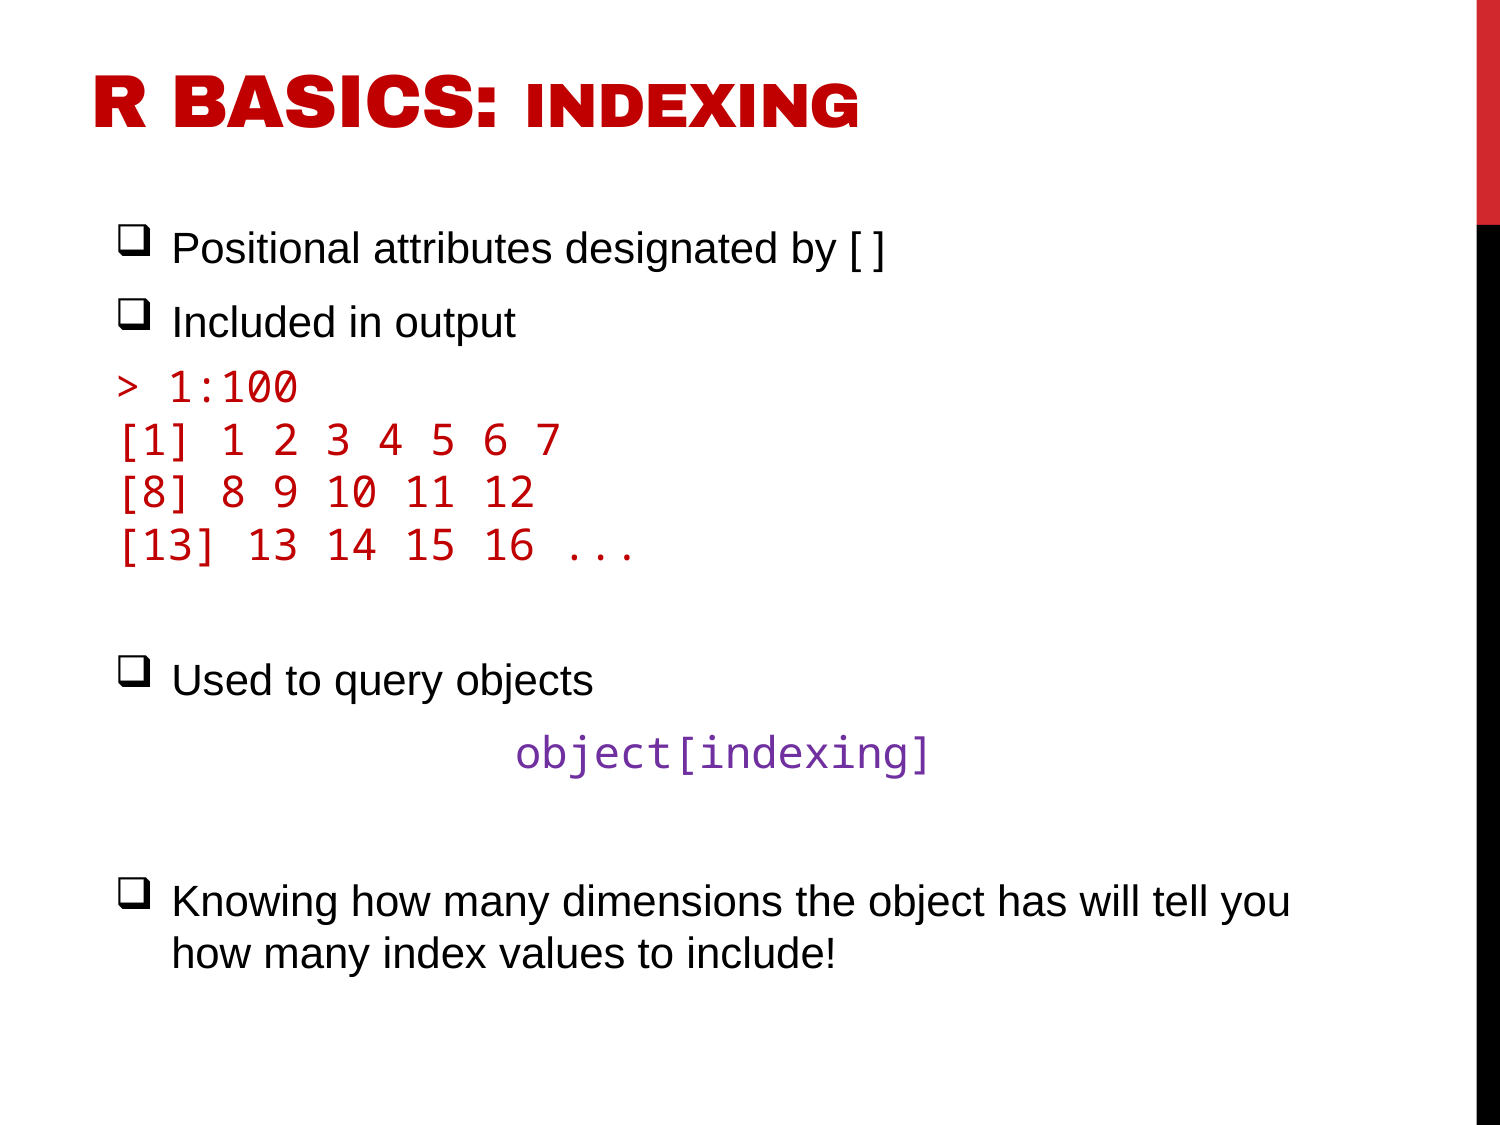

# R basics: Indexing
Positional attributes designated by [ ]
Included in output
> 1:100
[1] 1 2 3 4 5 6 7
[8] 8 9 10 11 12
[13] 13 14 15 16 ...

Used to query objects
object[indexing]

Knowing how many dimensions the object has will tell you how many index values to include!